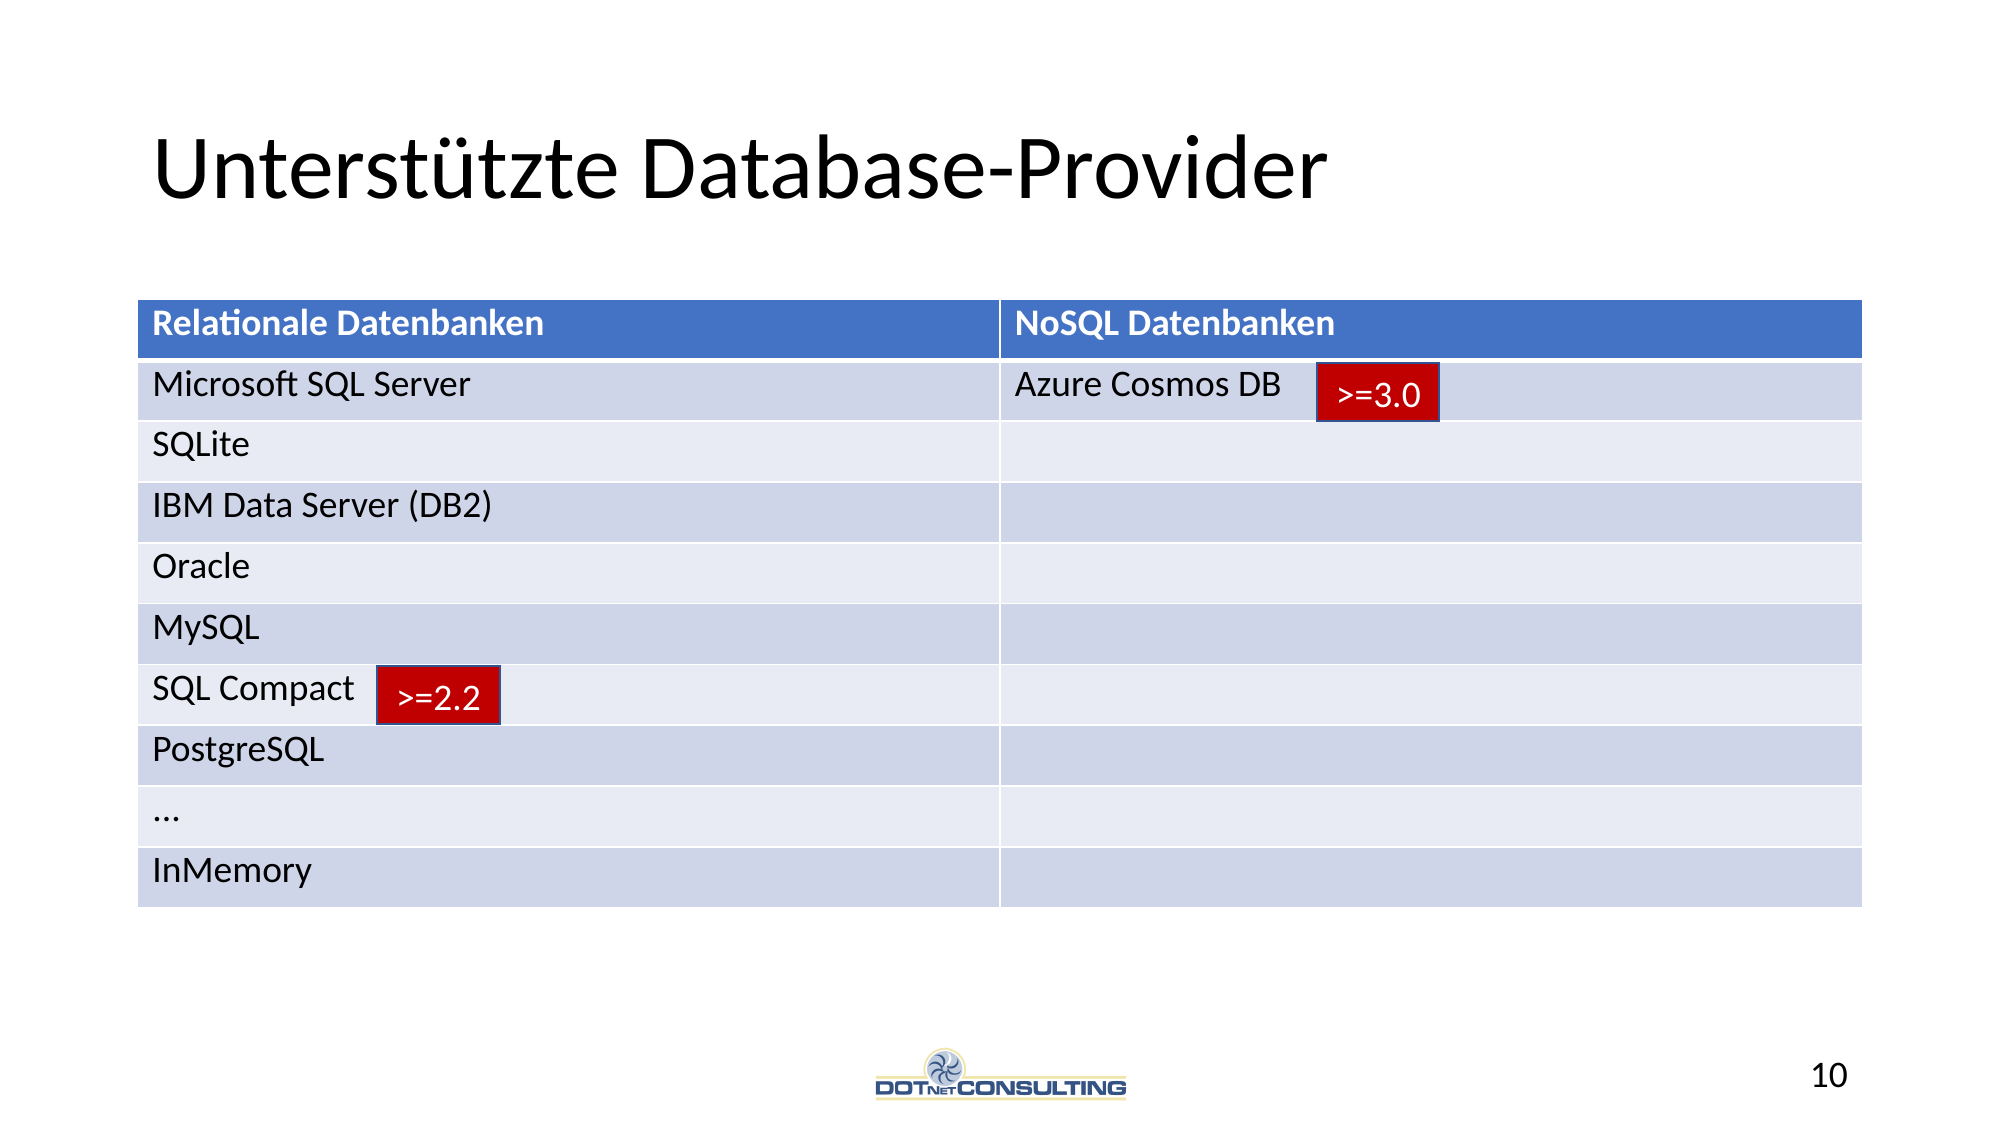

# Unterstützte Database-Provider
| Relationale Datenbanken | NoSQL Datenbanken |
| --- | --- |
| Microsoft SQL Server | Azure Cosmos DB |
| SQLite |  |
| IBM Data Server (DB2) |  |
| Oracle |  |
| MySQL |  |
| SQL Compact |  |
| PostgreSQL |  |
| ... |  |
| InMemory |  |
>=3.0
>=2.2
10